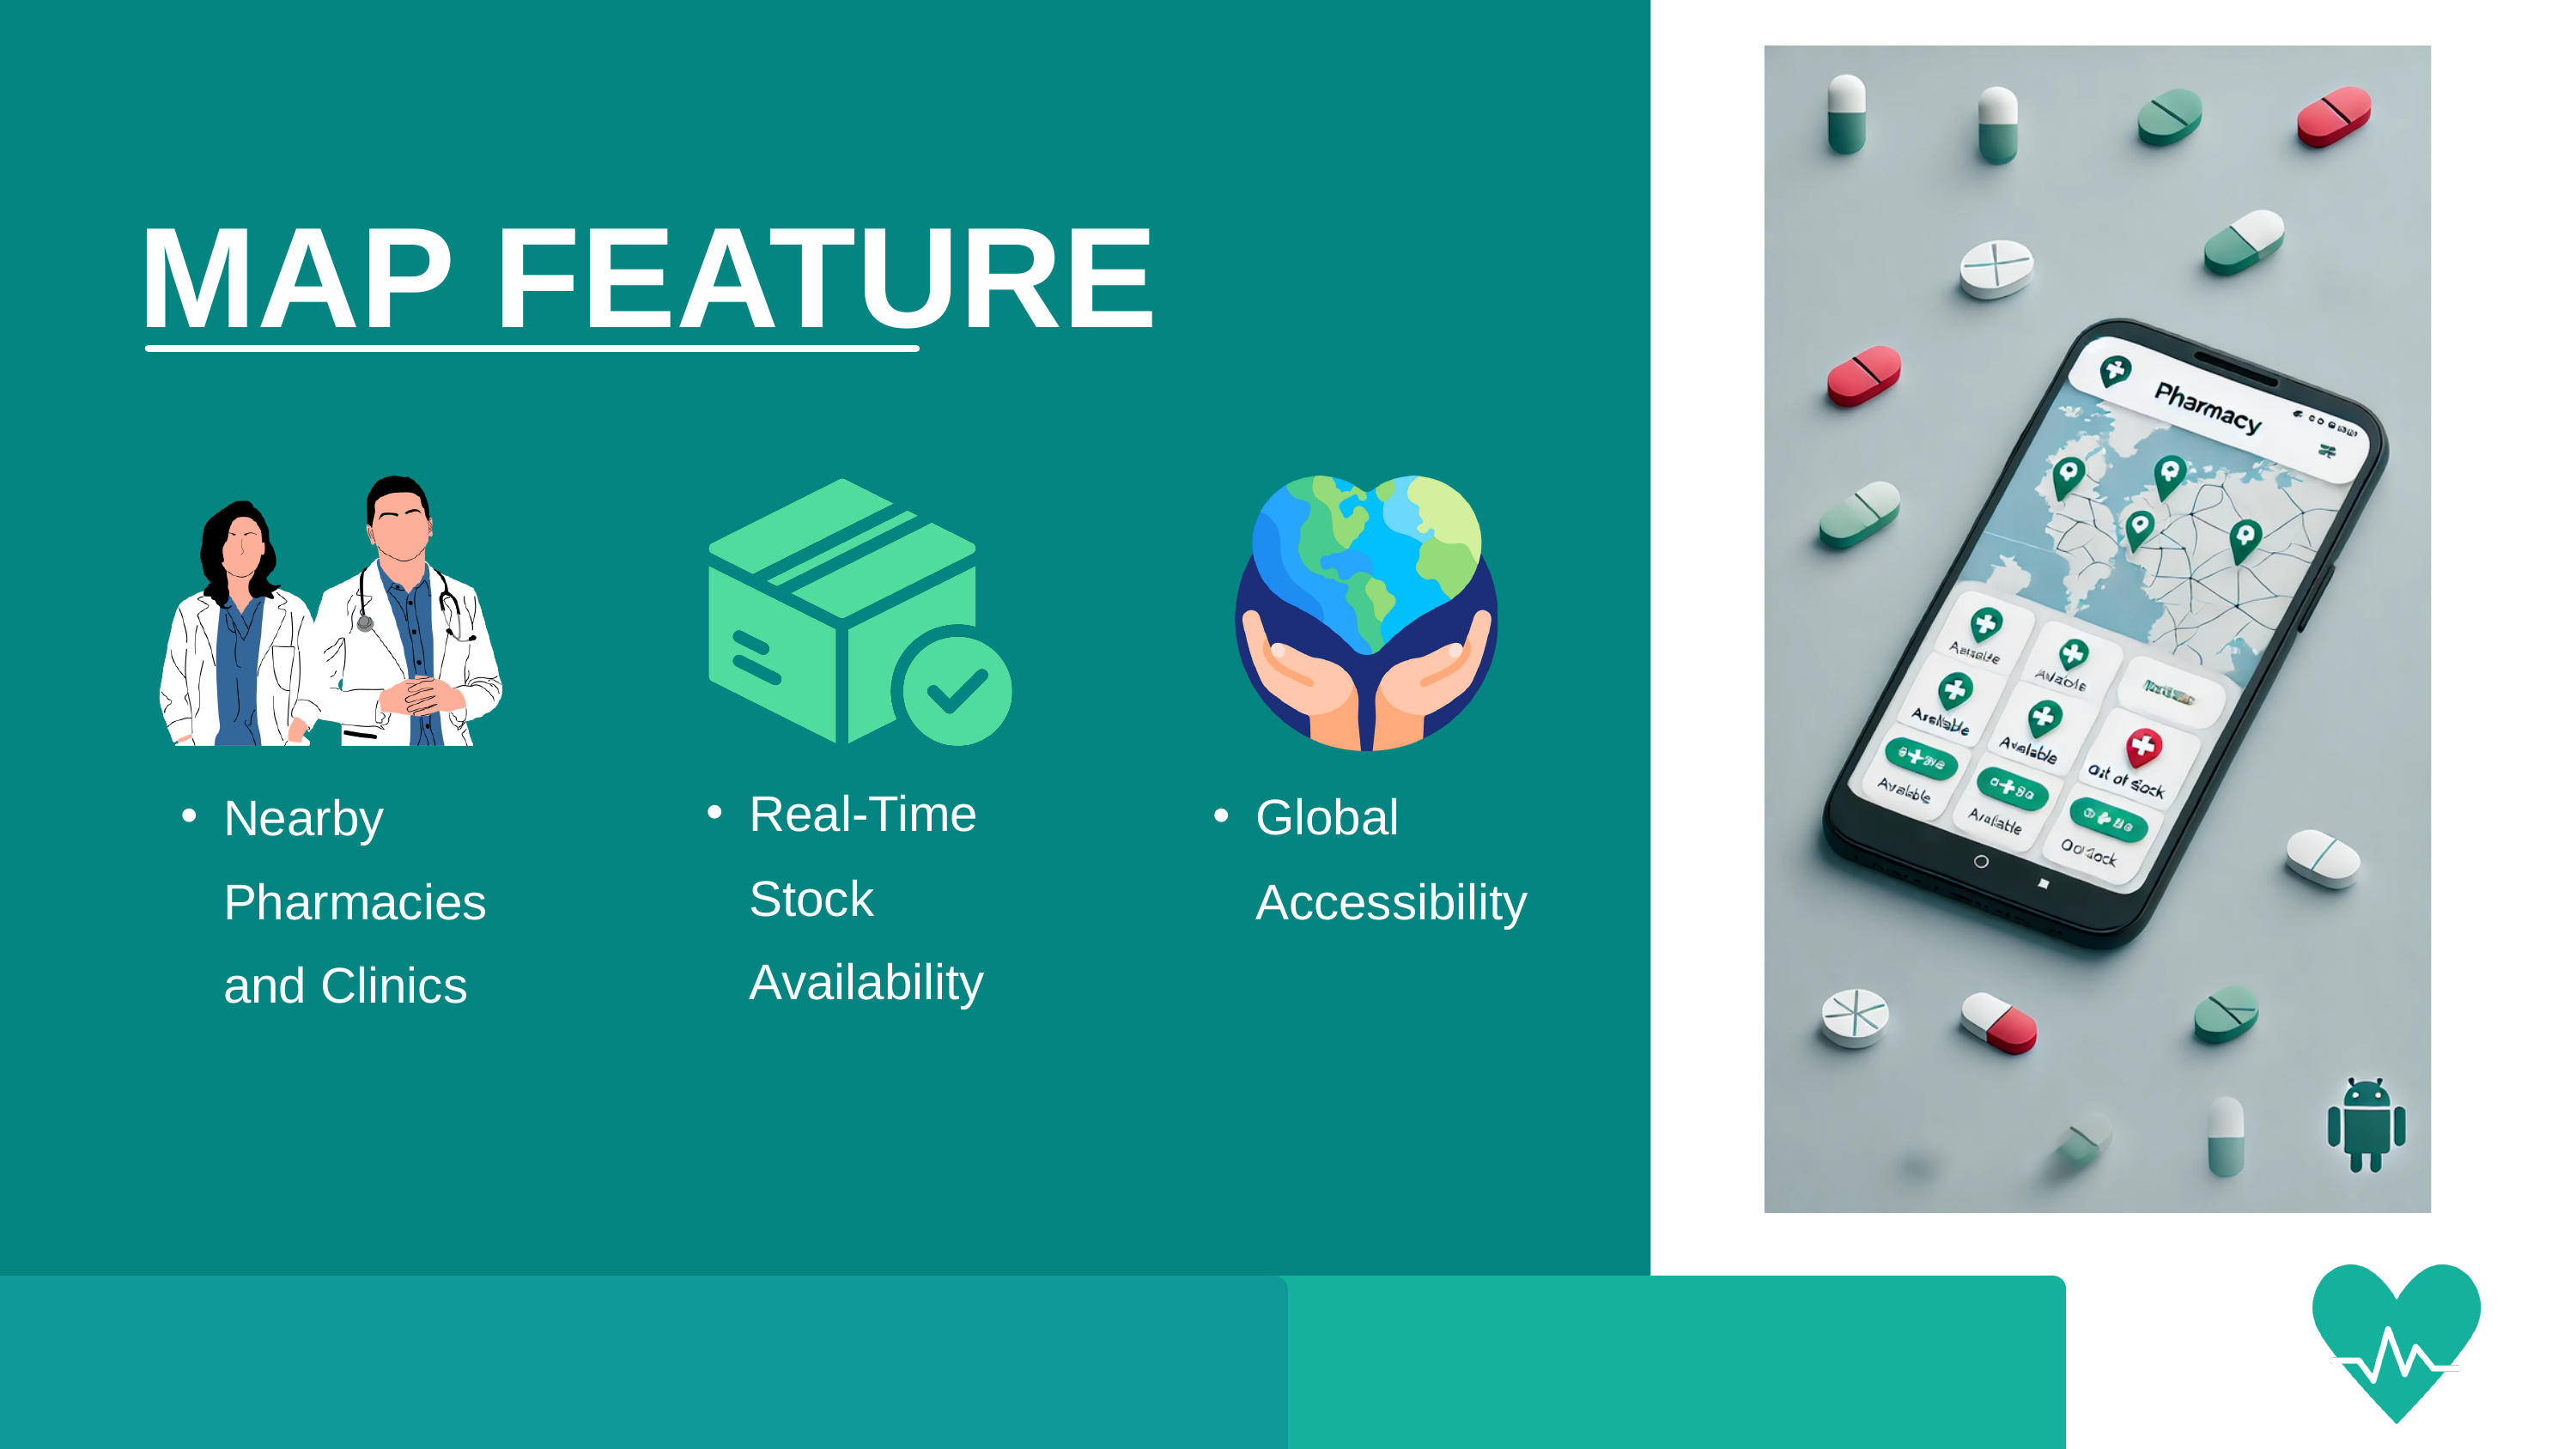

MAP FEATURE

Real-Time Stock Availability
Nearby Pharmacies and Clinics
Global Accessibility